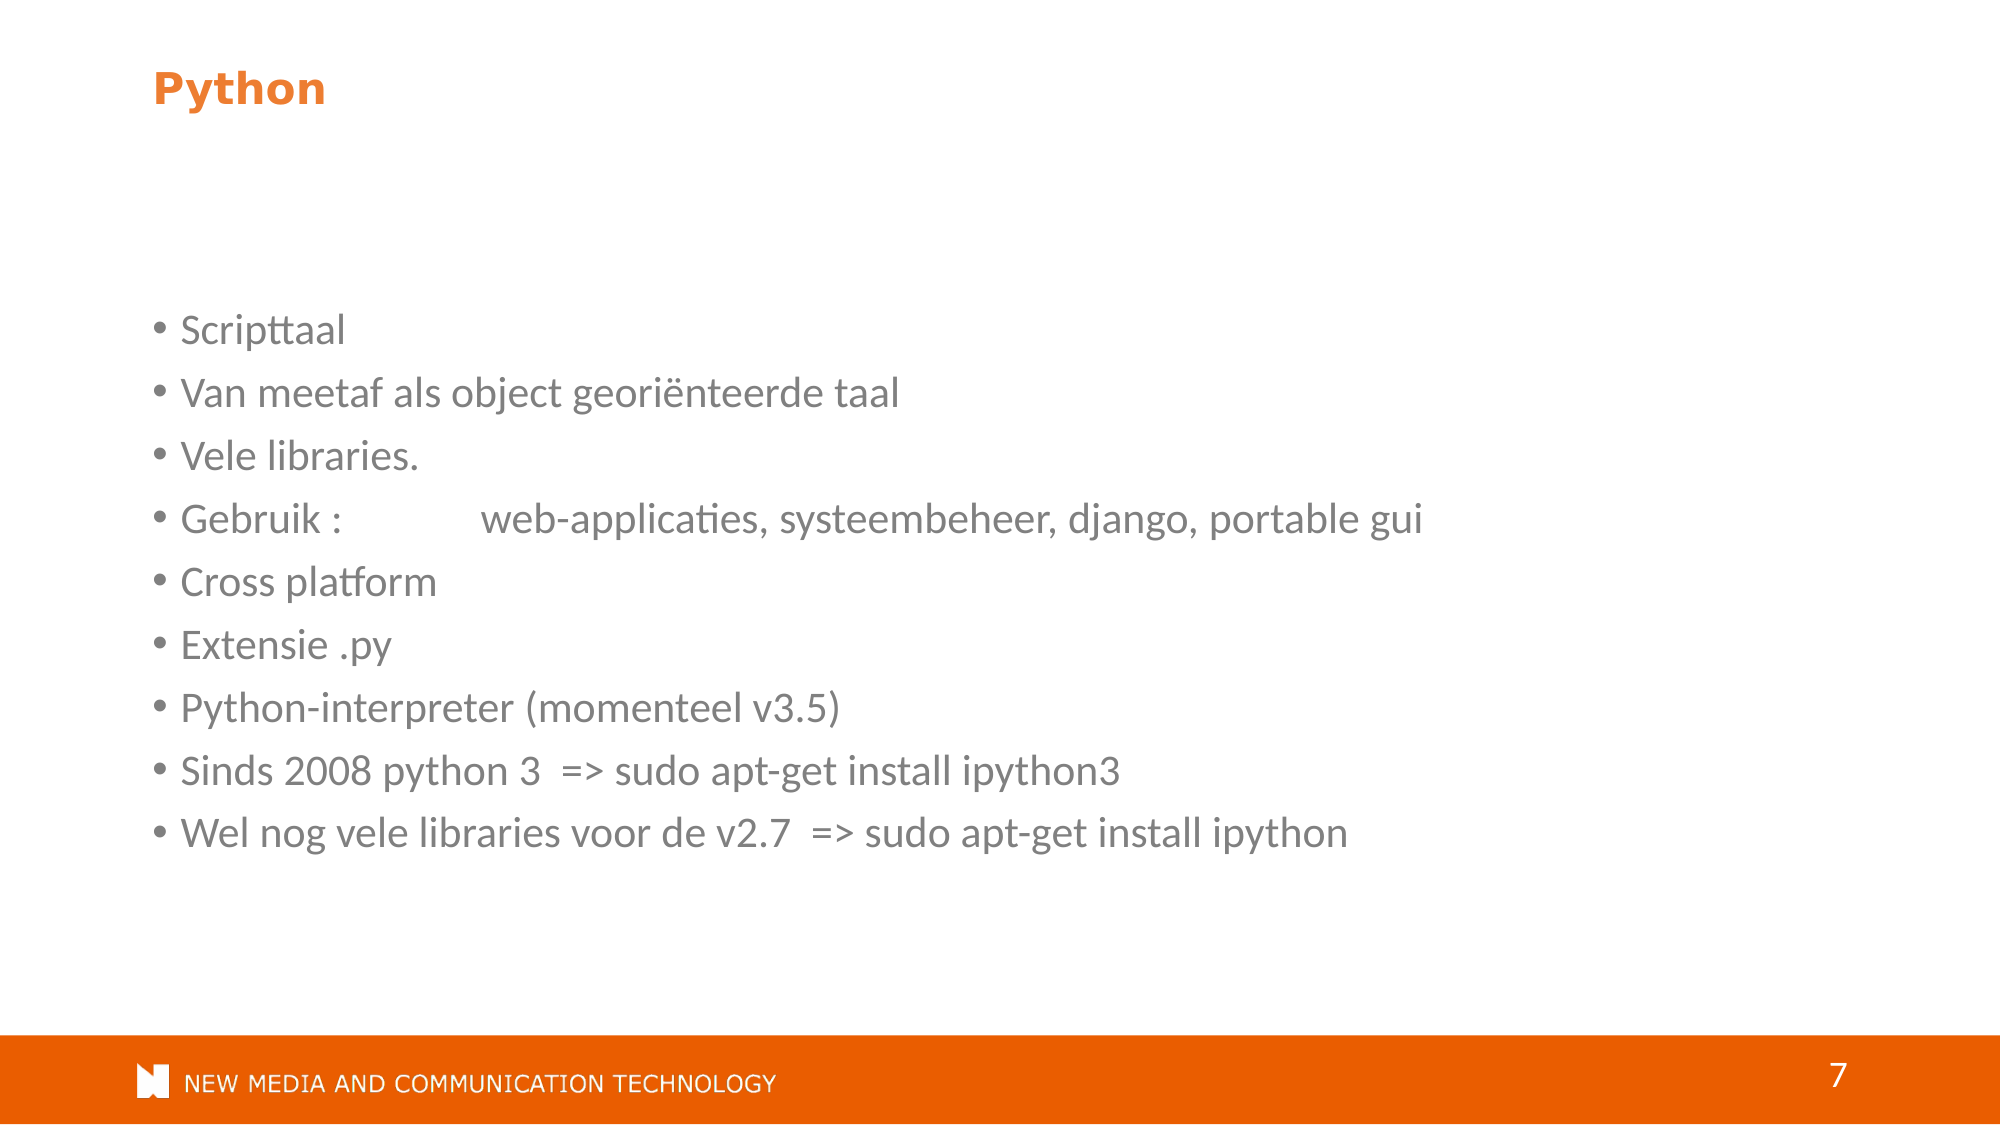

# Python
Scripttaal
Van meetaf als object georiënteerde taal
Vele libraries.
Gebruik : 	web-applicaties, systeembeheer, django, portable gui
Cross platform
Extensie .py
Python-interpreter (momenteel v3.5)
Sinds 2008 python 3  => sudo apt-get install ipython3
Wel nog vele libraries voor de v2.7  => sudo apt-get install ipython

7